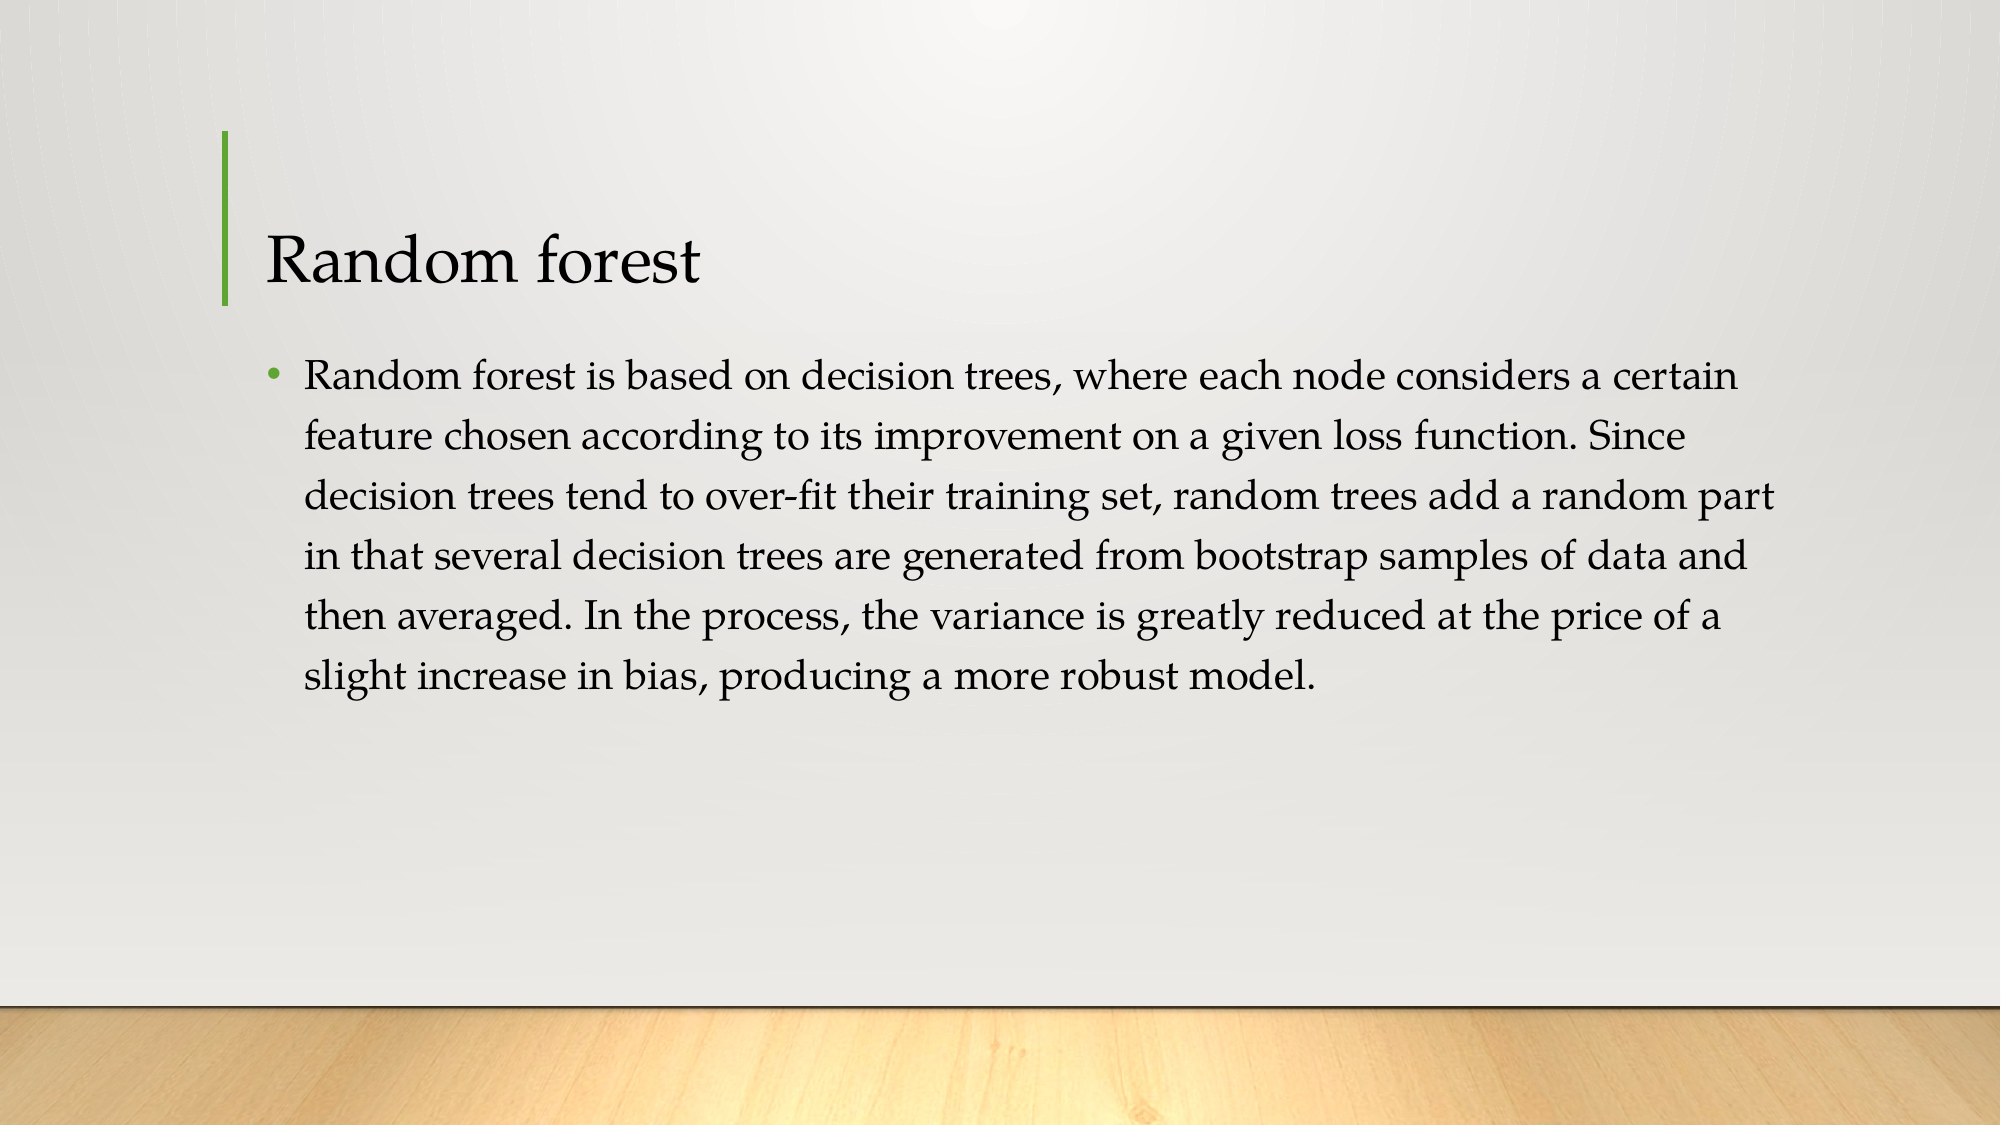

# Random forest
Random forest is based on decision trees, where each node considers a certain feature chosen according to its improvement on a given loss function. Since decision trees tend to over-fit their training set, random trees add a random part in that several decision trees are generated from bootstrap samples of data and then averaged. In the process, the variance is greatly reduced at the price of a slight increase in bias, producing a more robust model.